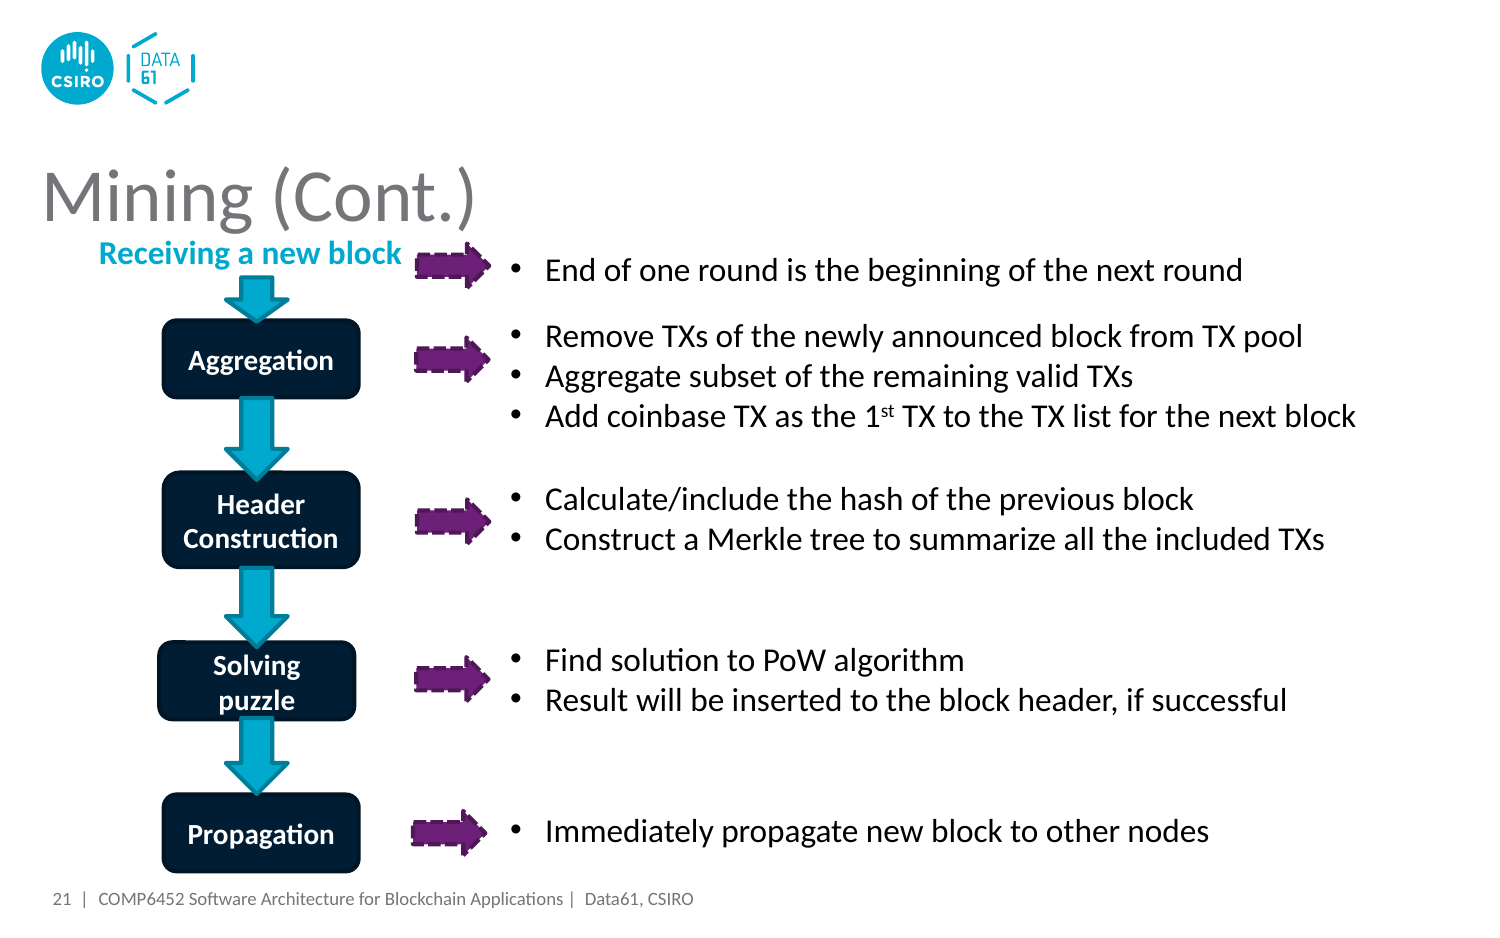

# Mining (Cont.)
Receiving a new block

End of one round is the beginning of the next round

Remove TXs of the newly announced block from TX pool
Aggregate subset of the remaining valid TXs
Add coinbase TX as the 1st TX to the TX list for the next block
Aggregation

Calculate/include the hash of the previous block
Construct a Merkle tree to summarize all the included TXs
Header Construction

Find solution to PoW algorithm
Result will be inserted to the block header, if successful
Solving puzzle

Propagation

Immediately propagate new block to other nodes
21  |
COMP6452 Software Architecture for Blockchain Applications |  Data61, CSIRO